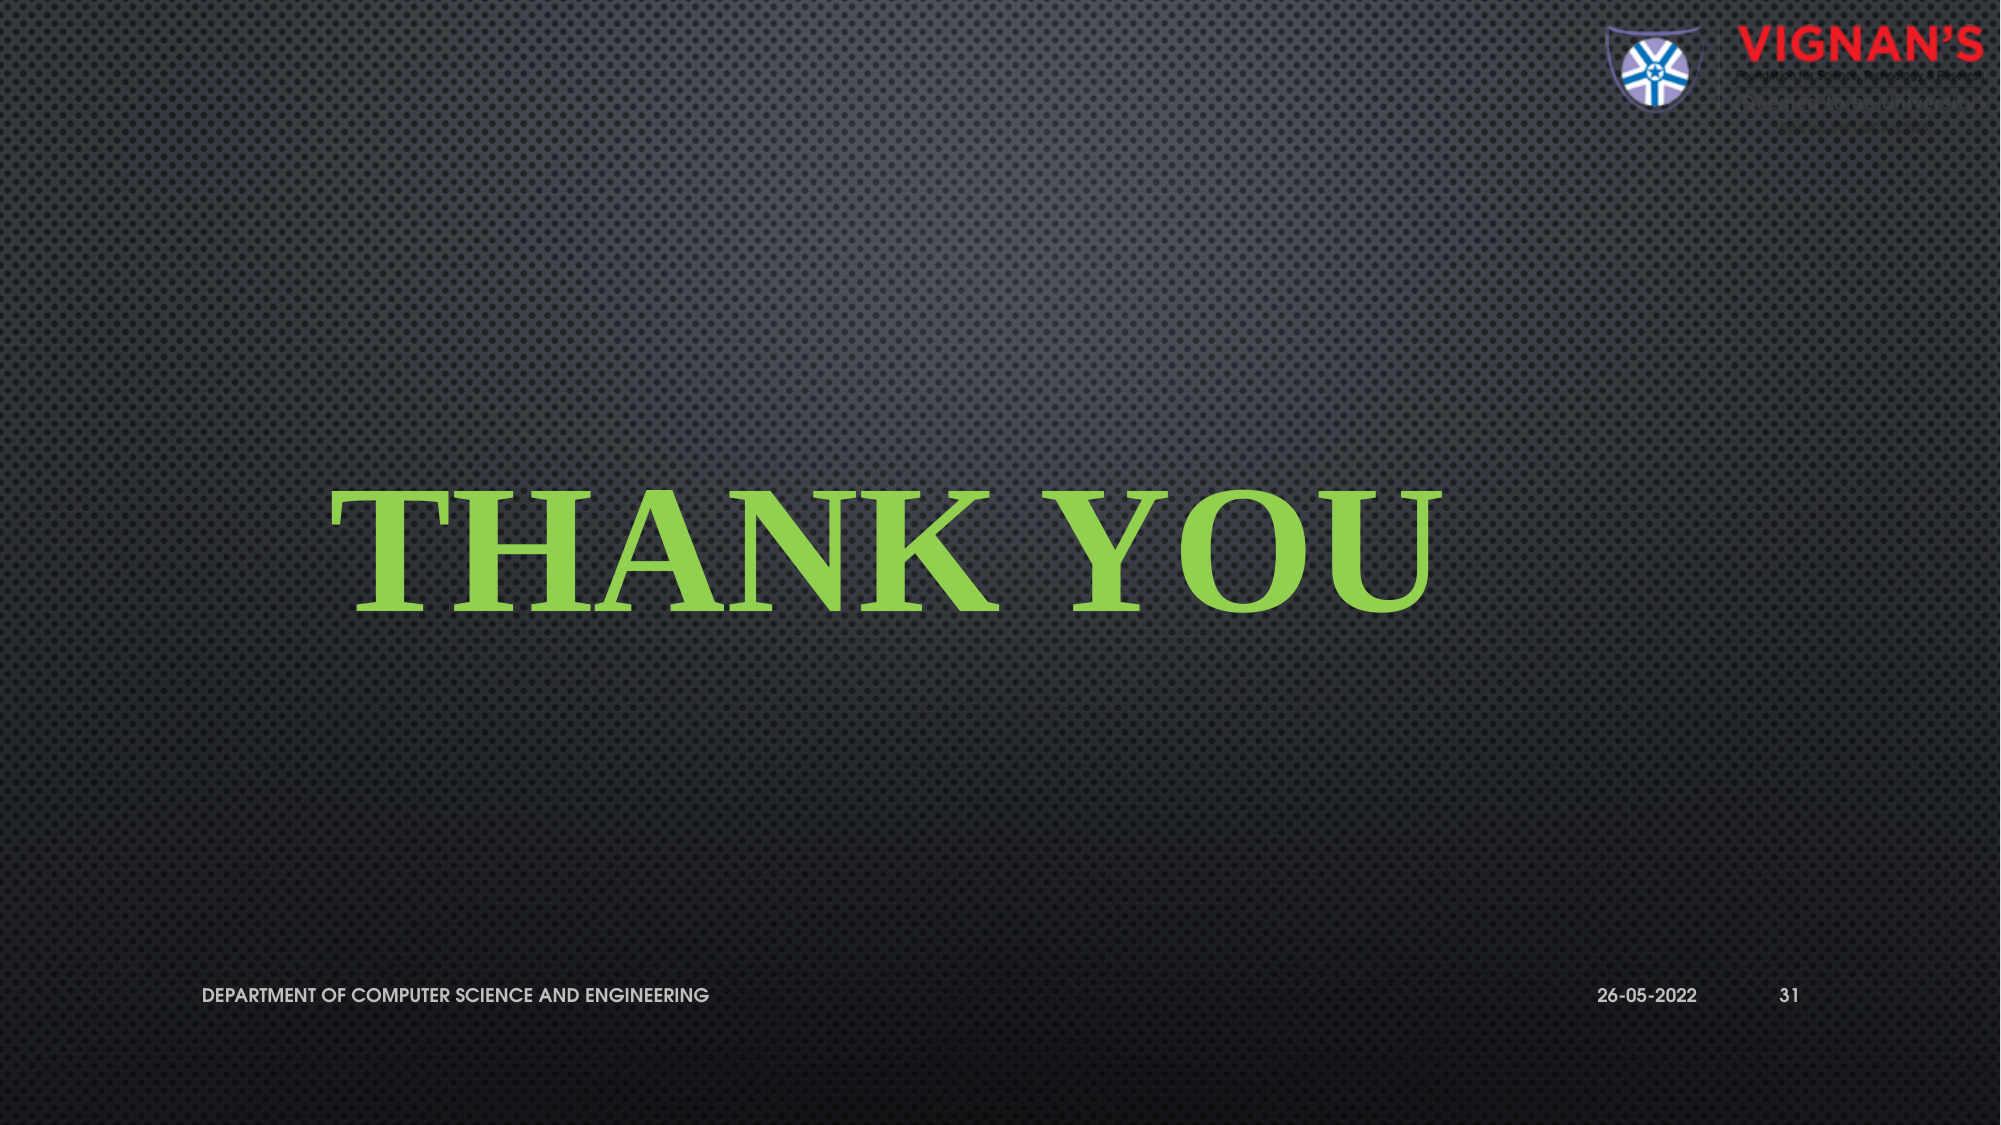

THANK YOU
DEPARTMENT OF COMPUTER SCIENCE AND ENGINEERING
26-05-2022
31